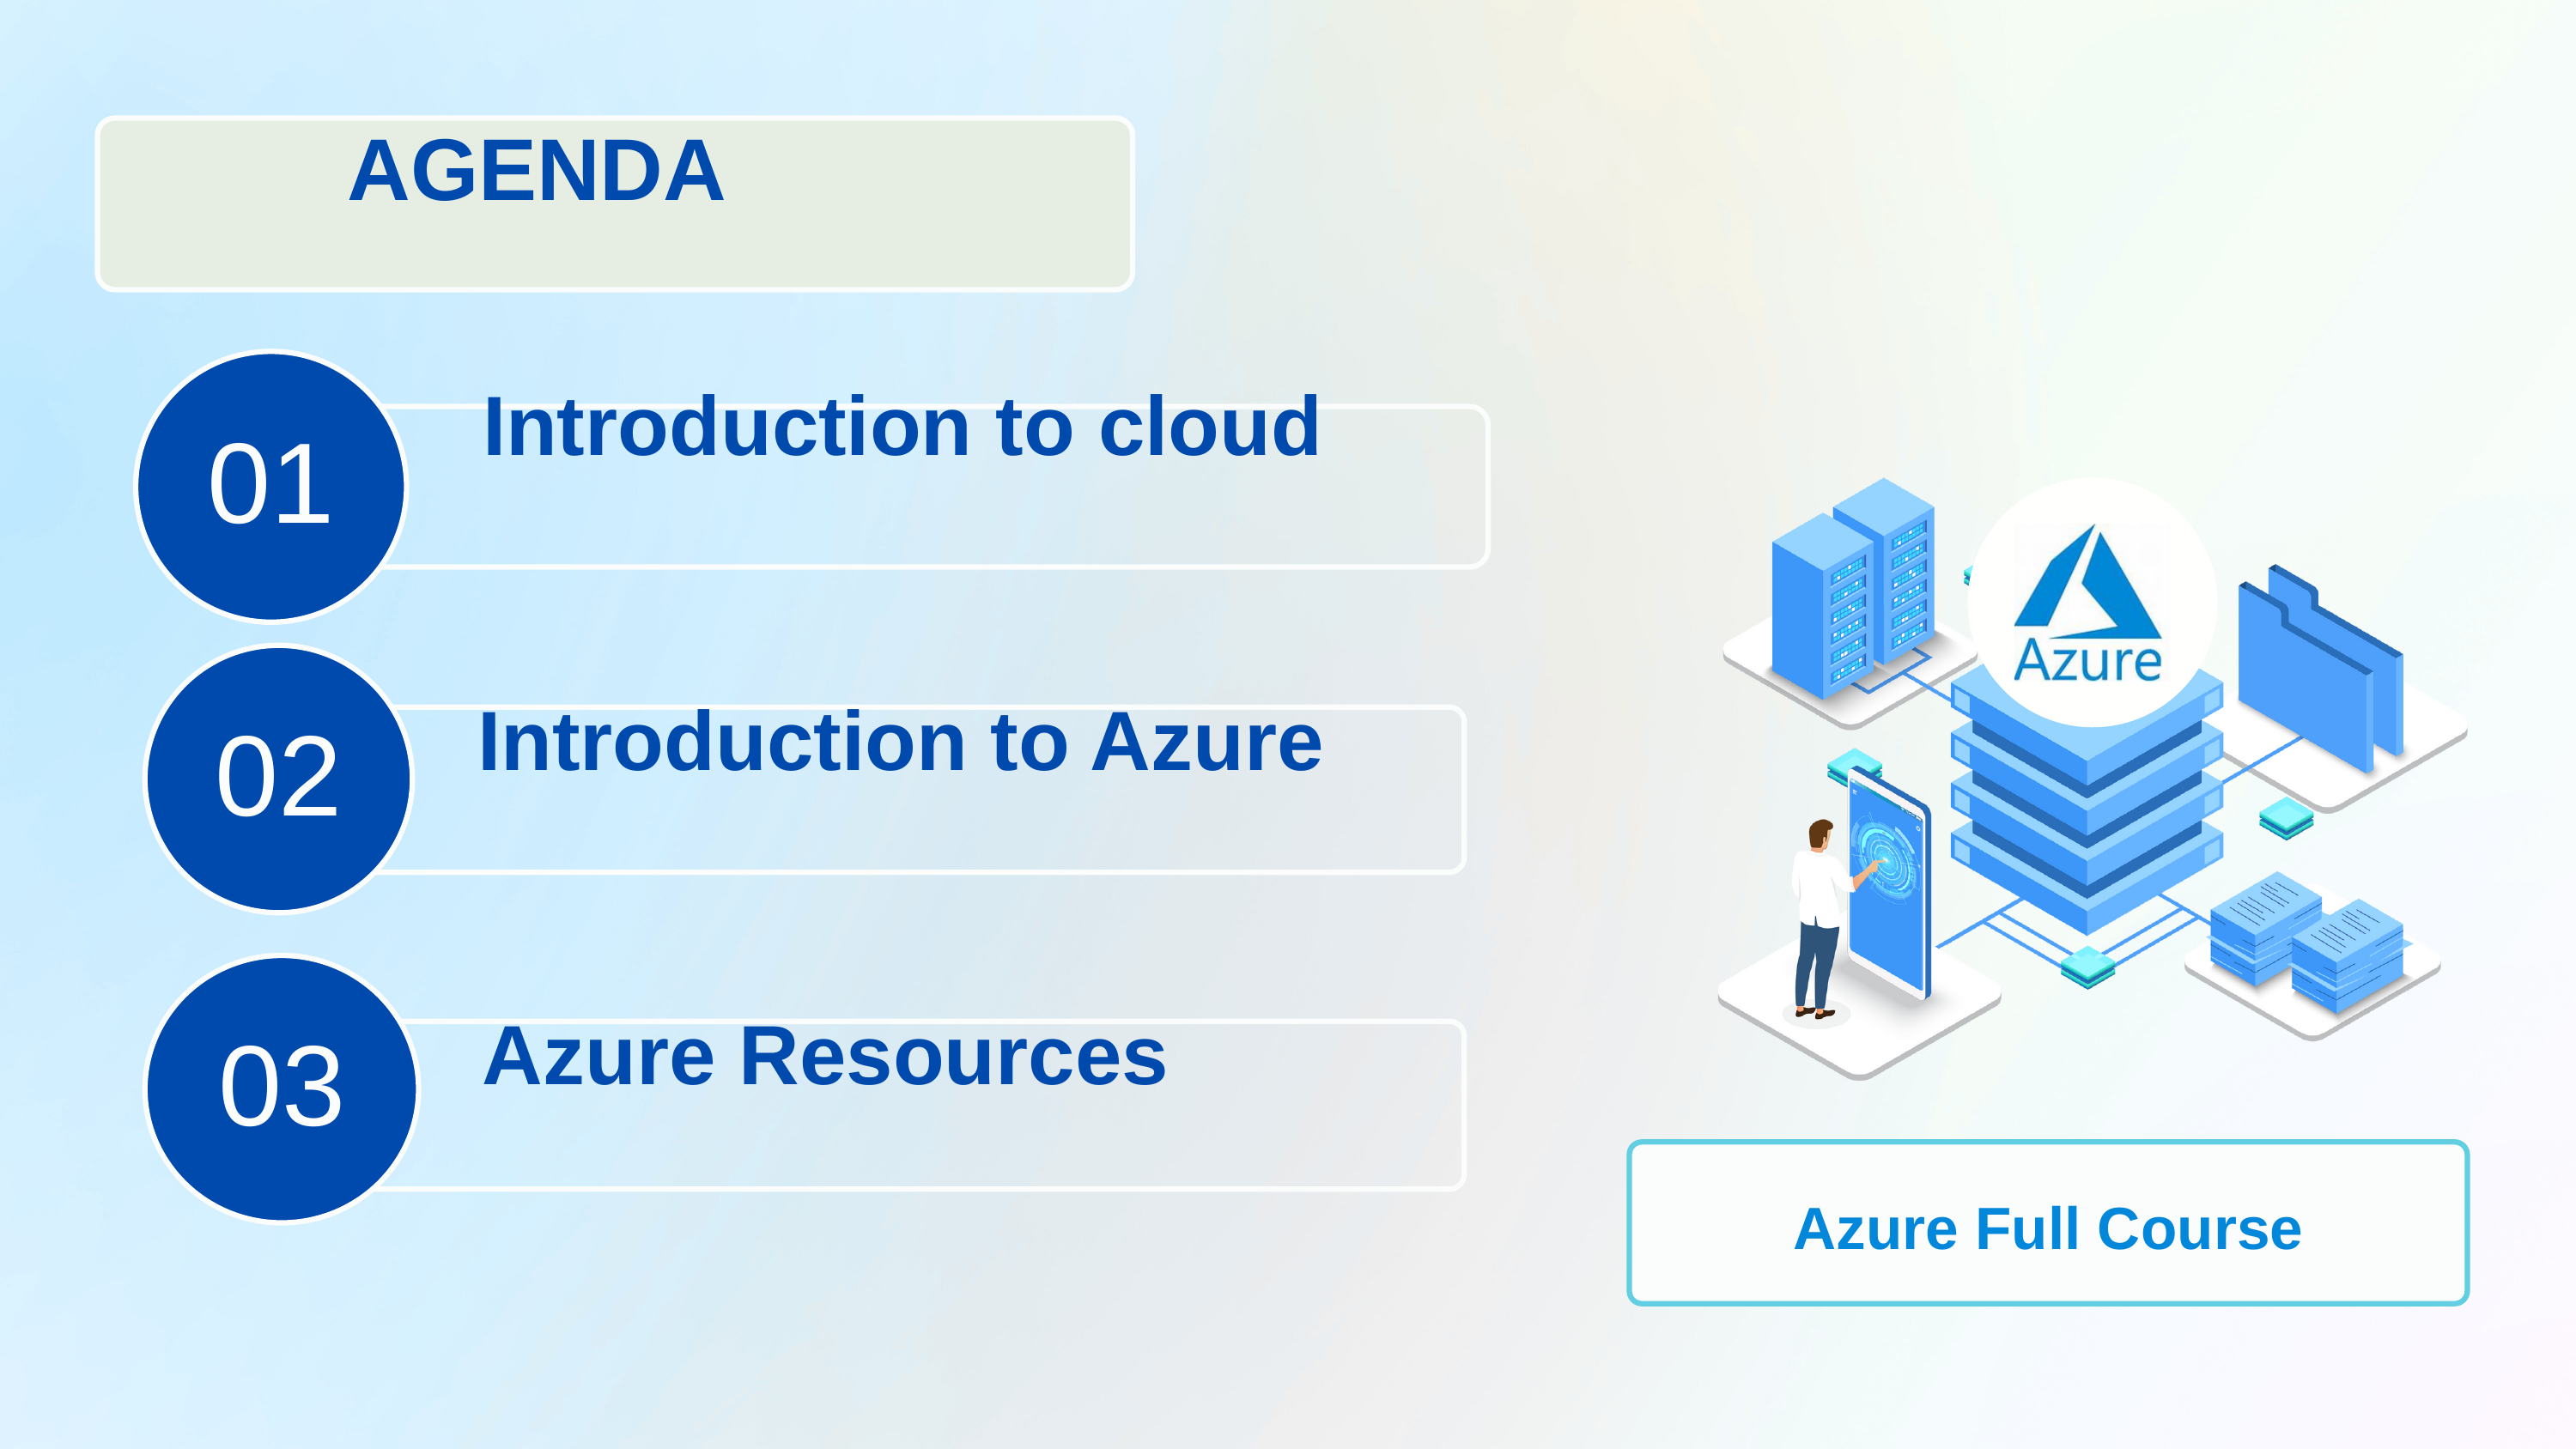

AGENDA

01

  Introduction to cloud

02

     Introduction to Azure

03

Azure Resources

Azure Full Course